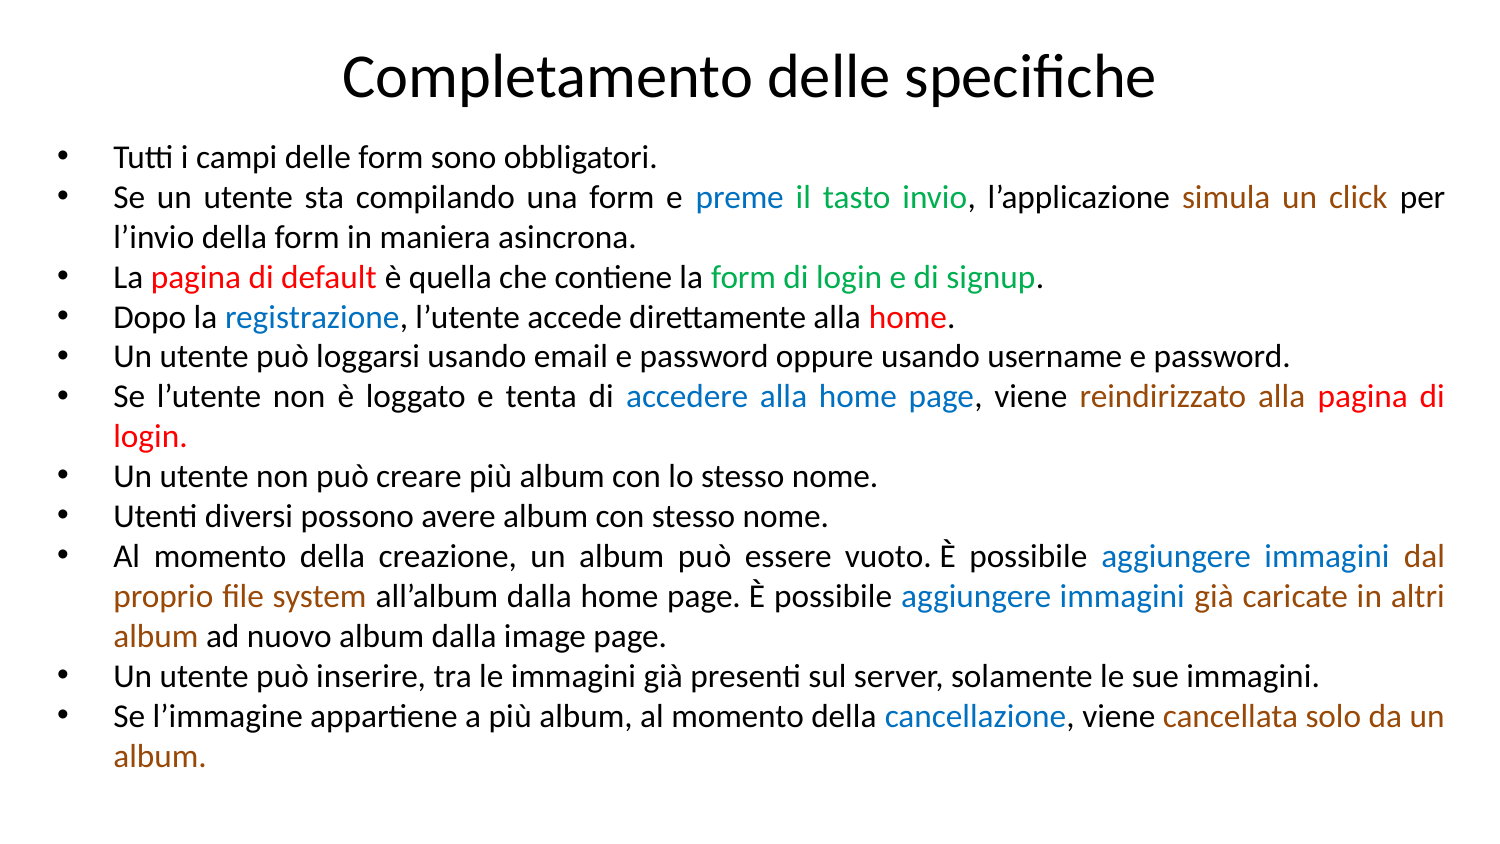

# Completamento delle specifiche
Tutti i campi delle form sono obbligatori.
Se un utente sta compilando una form e preme il tasto invio, l’applicazione simula un click per l’invio della form in maniera asincrona.
La pagina di default è quella che contiene la form di login e di signup.
Dopo la registrazione, l’utente accede direttamente alla home.
Un utente può loggarsi usando email e password oppure usando username e password.
Se l’utente non è loggato e tenta di accedere alla home page, viene reindirizzato alla pagina di login.
Un utente non può creare più album con lo stesso nome.
Utenti diversi possono avere album con stesso nome.
Al momento della creazione, un album può essere vuoto. È possibile aggiungere immagini dal proprio file system all’album dalla home page. È possibile aggiungere immagini già caricate in altri album ad nuovo album dalla image page.
Un utente può inserire, tra le immagini già presenti sul server, solamente le sue immagini.
Se l’immagine appartiene a più album, al momento della cancellazione, viene cancellata solo da un album.